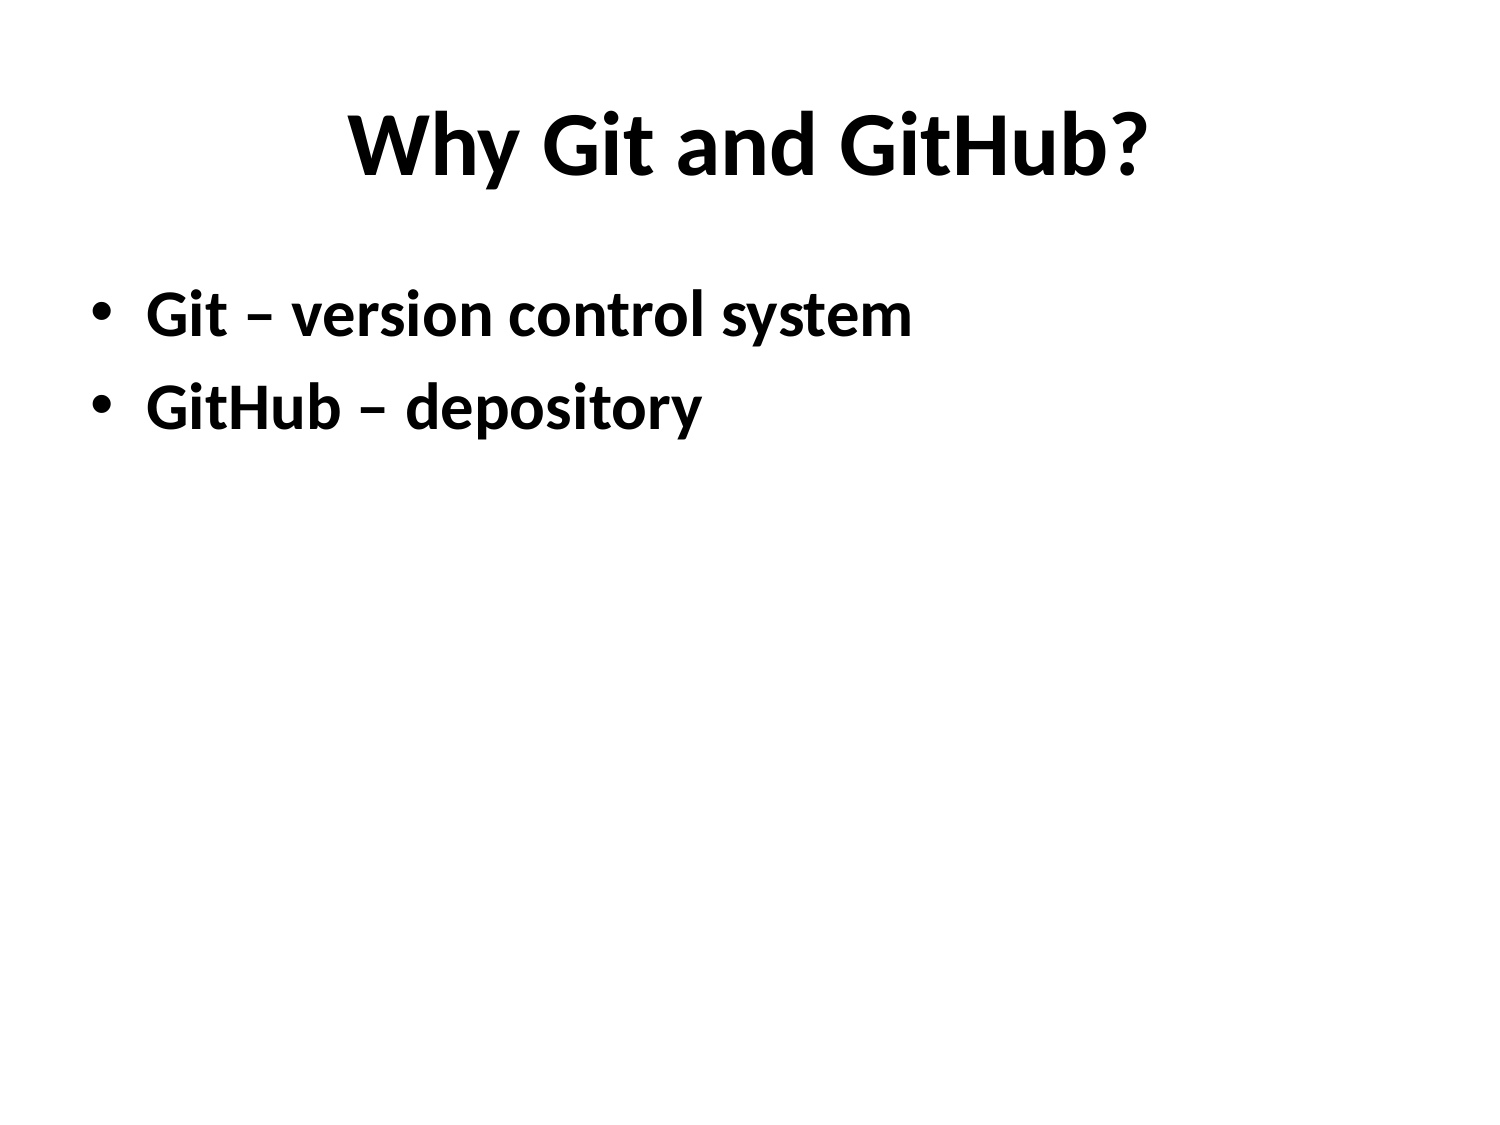

# Why Git and GitHub?
Git – version control system
GitHub – depository